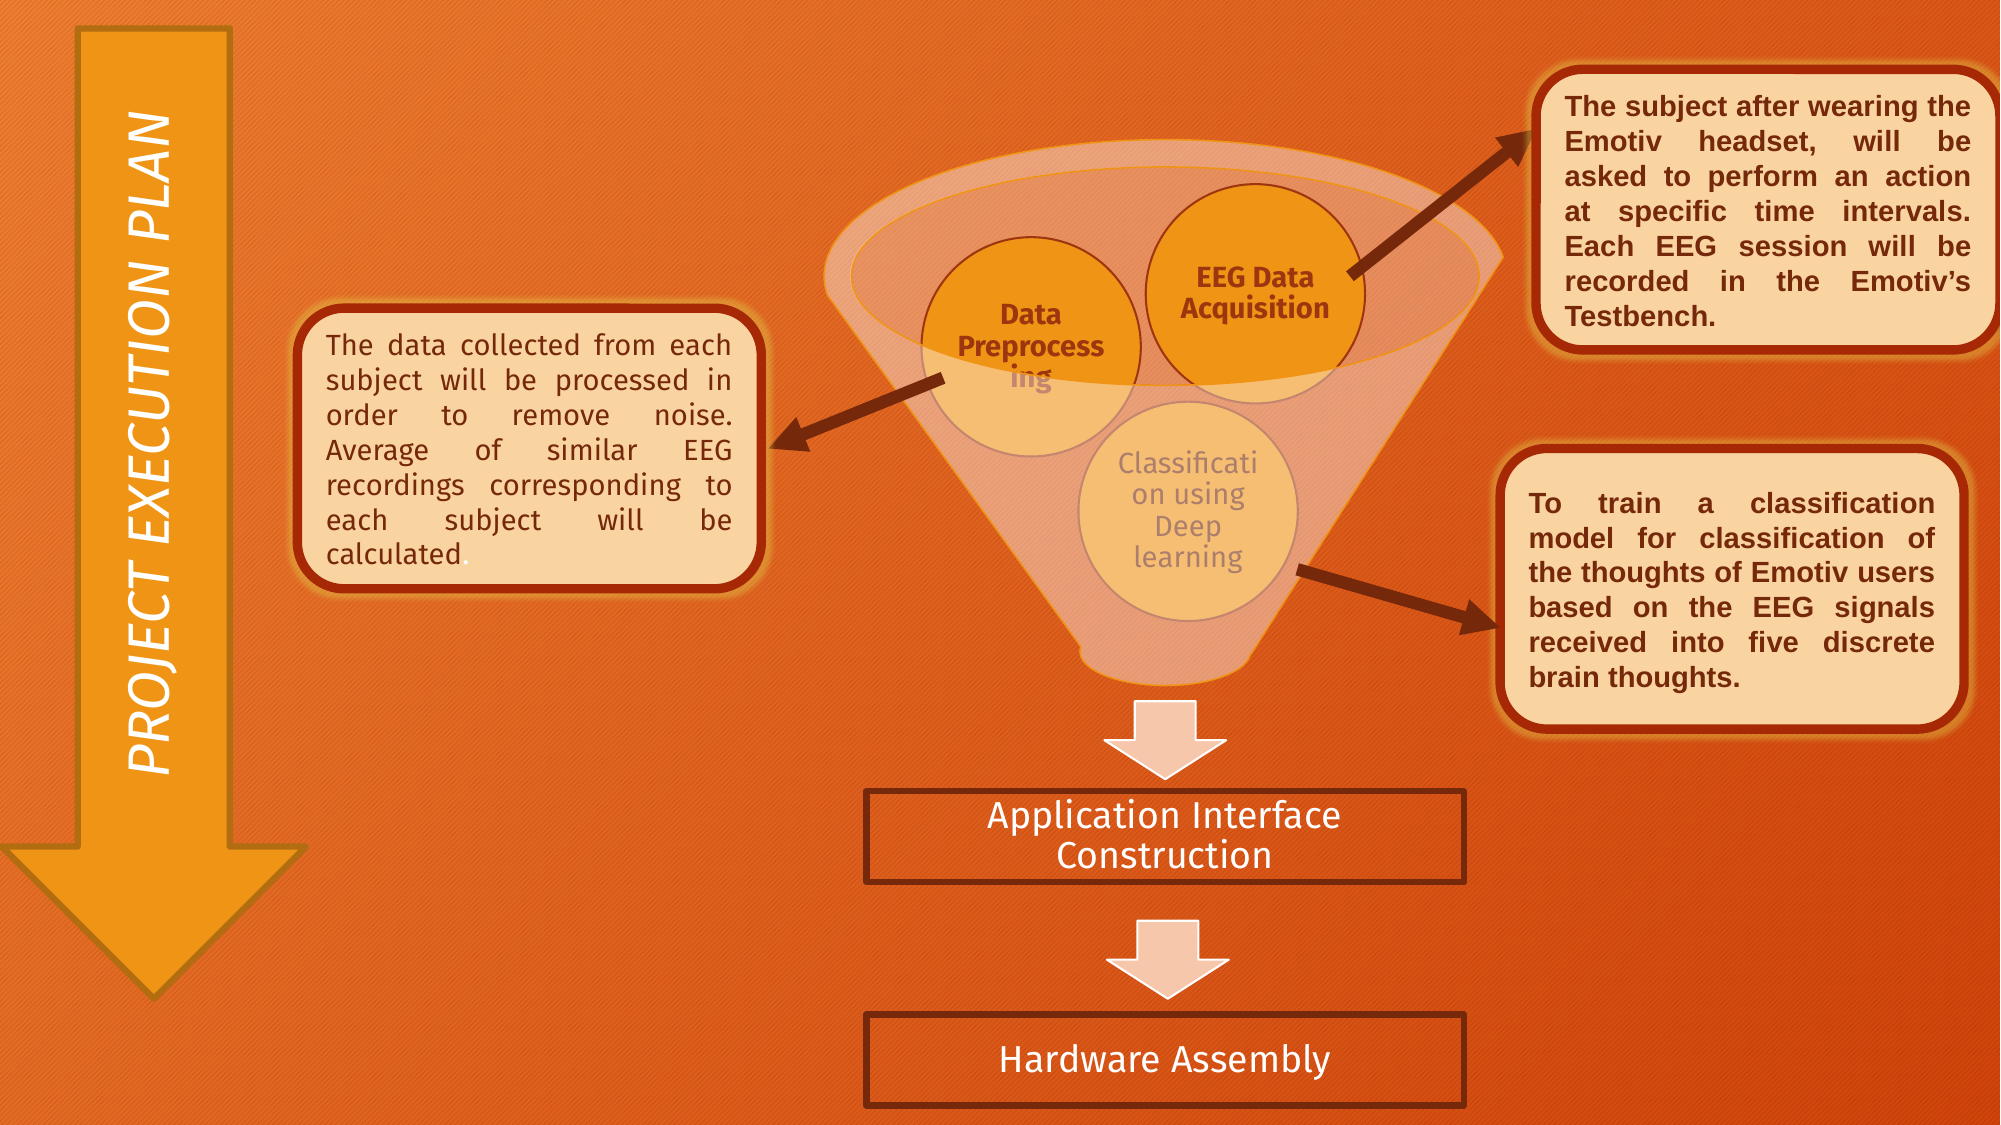

PROJECT EXECUTION PLAN
Application Interface Construction
Classification using Deep learning
Data Preprocessing
EEG Data Acquisition
The subject after wearing the Emotiv headset, will be asked to perform an action at specific time intervals. Each EEG session will be recorded in the Emotiv’s Testbench.
To train a classification model for classification of the thoughts of Emotiv users based on the EEG signals received into five discrete brain thoughts.
The data collected from each subject will be processed in order to remove noise. Average of similar EEG recordings corresponding to each subject will be calculated.

Hardware Assembly